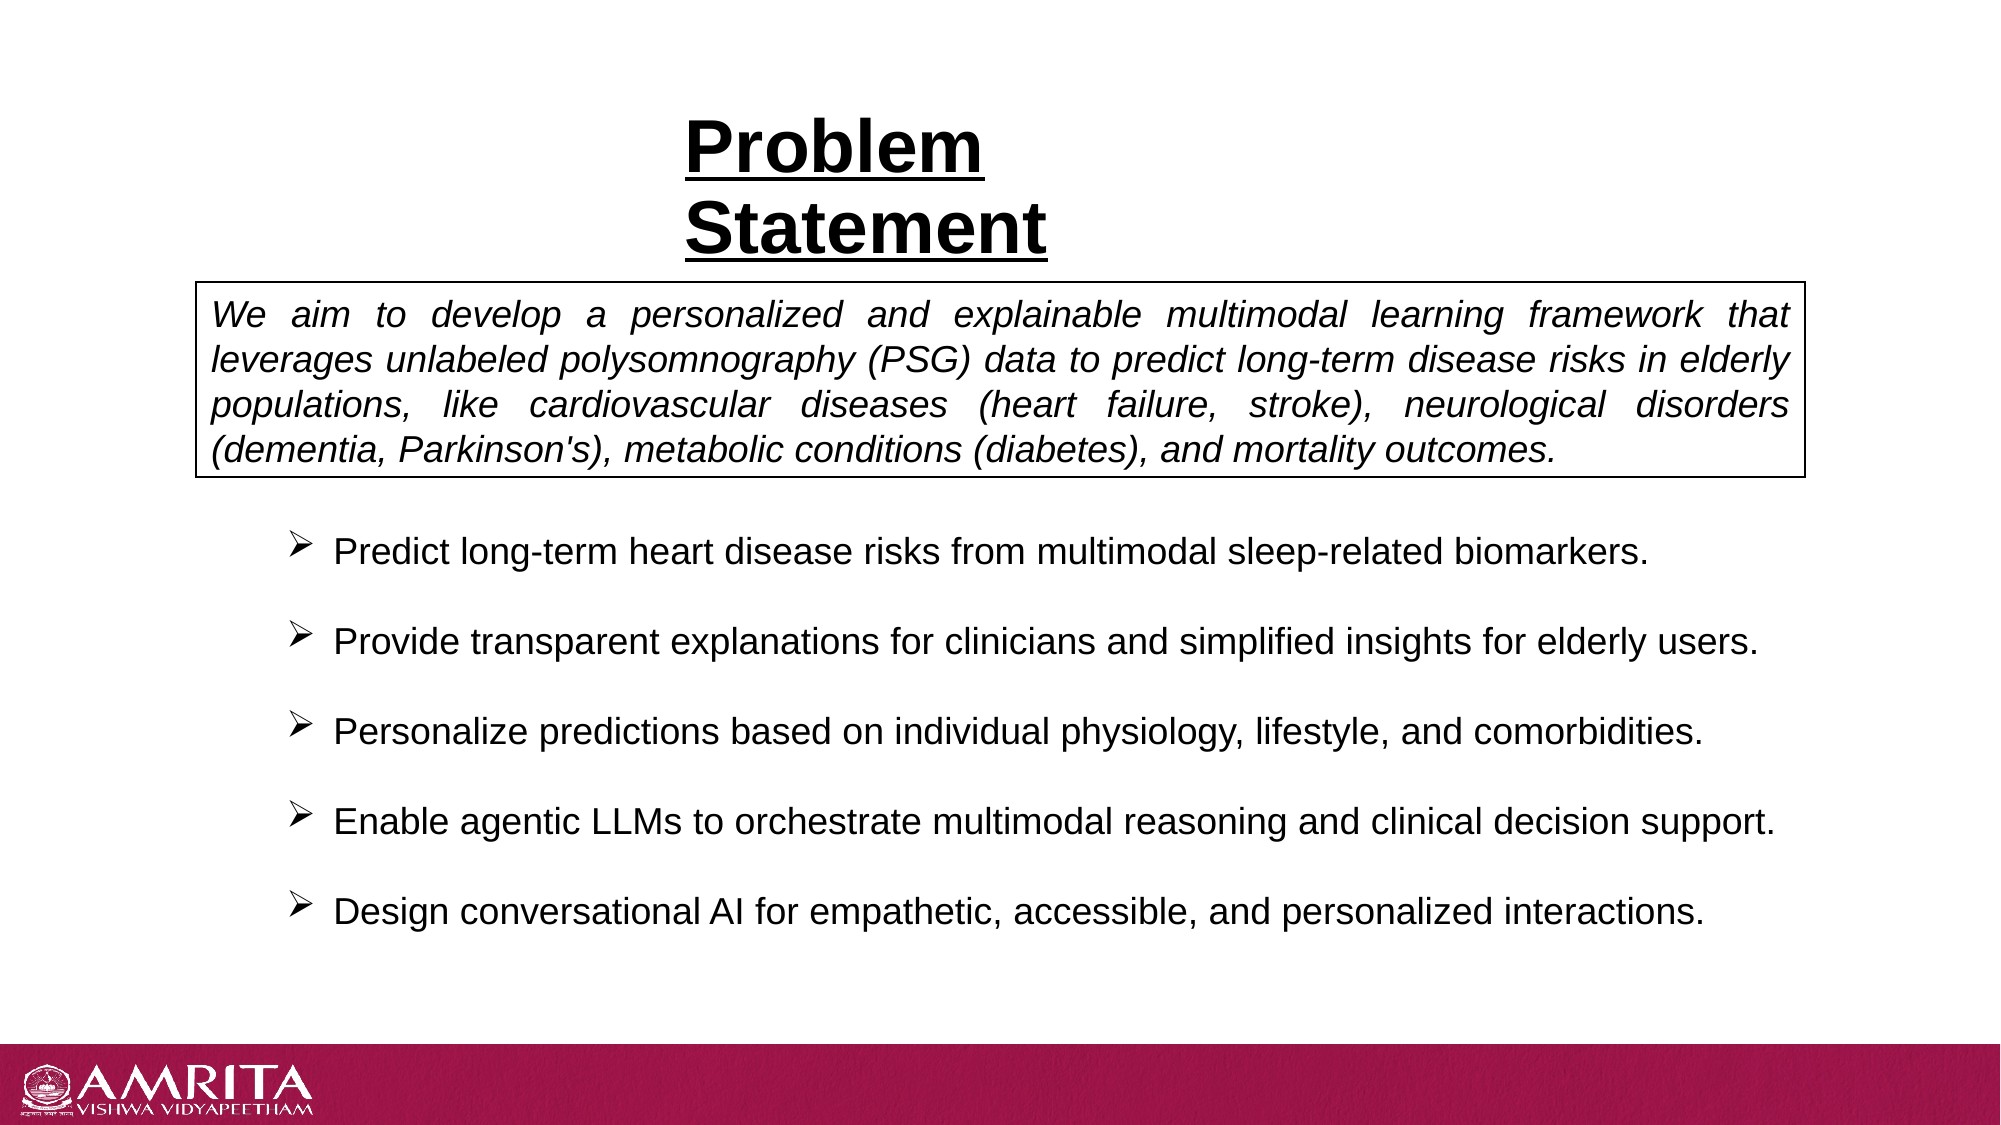

# Problem Statement
We aim to develop a personalized and explainable multimodal learning framework that leverages unlabeled polysomnography (PSG) data to predict long-term disease risks in elderly populations, like cardiovascular diseases (heart failure, stroke), neurological disorders (dementia, Parkinson's), metabolic conditions (diabetes), and mortality outcomes.
Predict long-term heart disease risks from multimodal sleep-related biomarkers.

Provide transparent explanations for clinicians and simplified insights for elderly users.

Personalize predictions based on individual physiology, lifestyle, and comorbidities.

Enable agentic LLMs to orchestrate multimodal reasoning and clinical decision support.

Design conversational AI for empathetic, accessible, and personalized interactions.